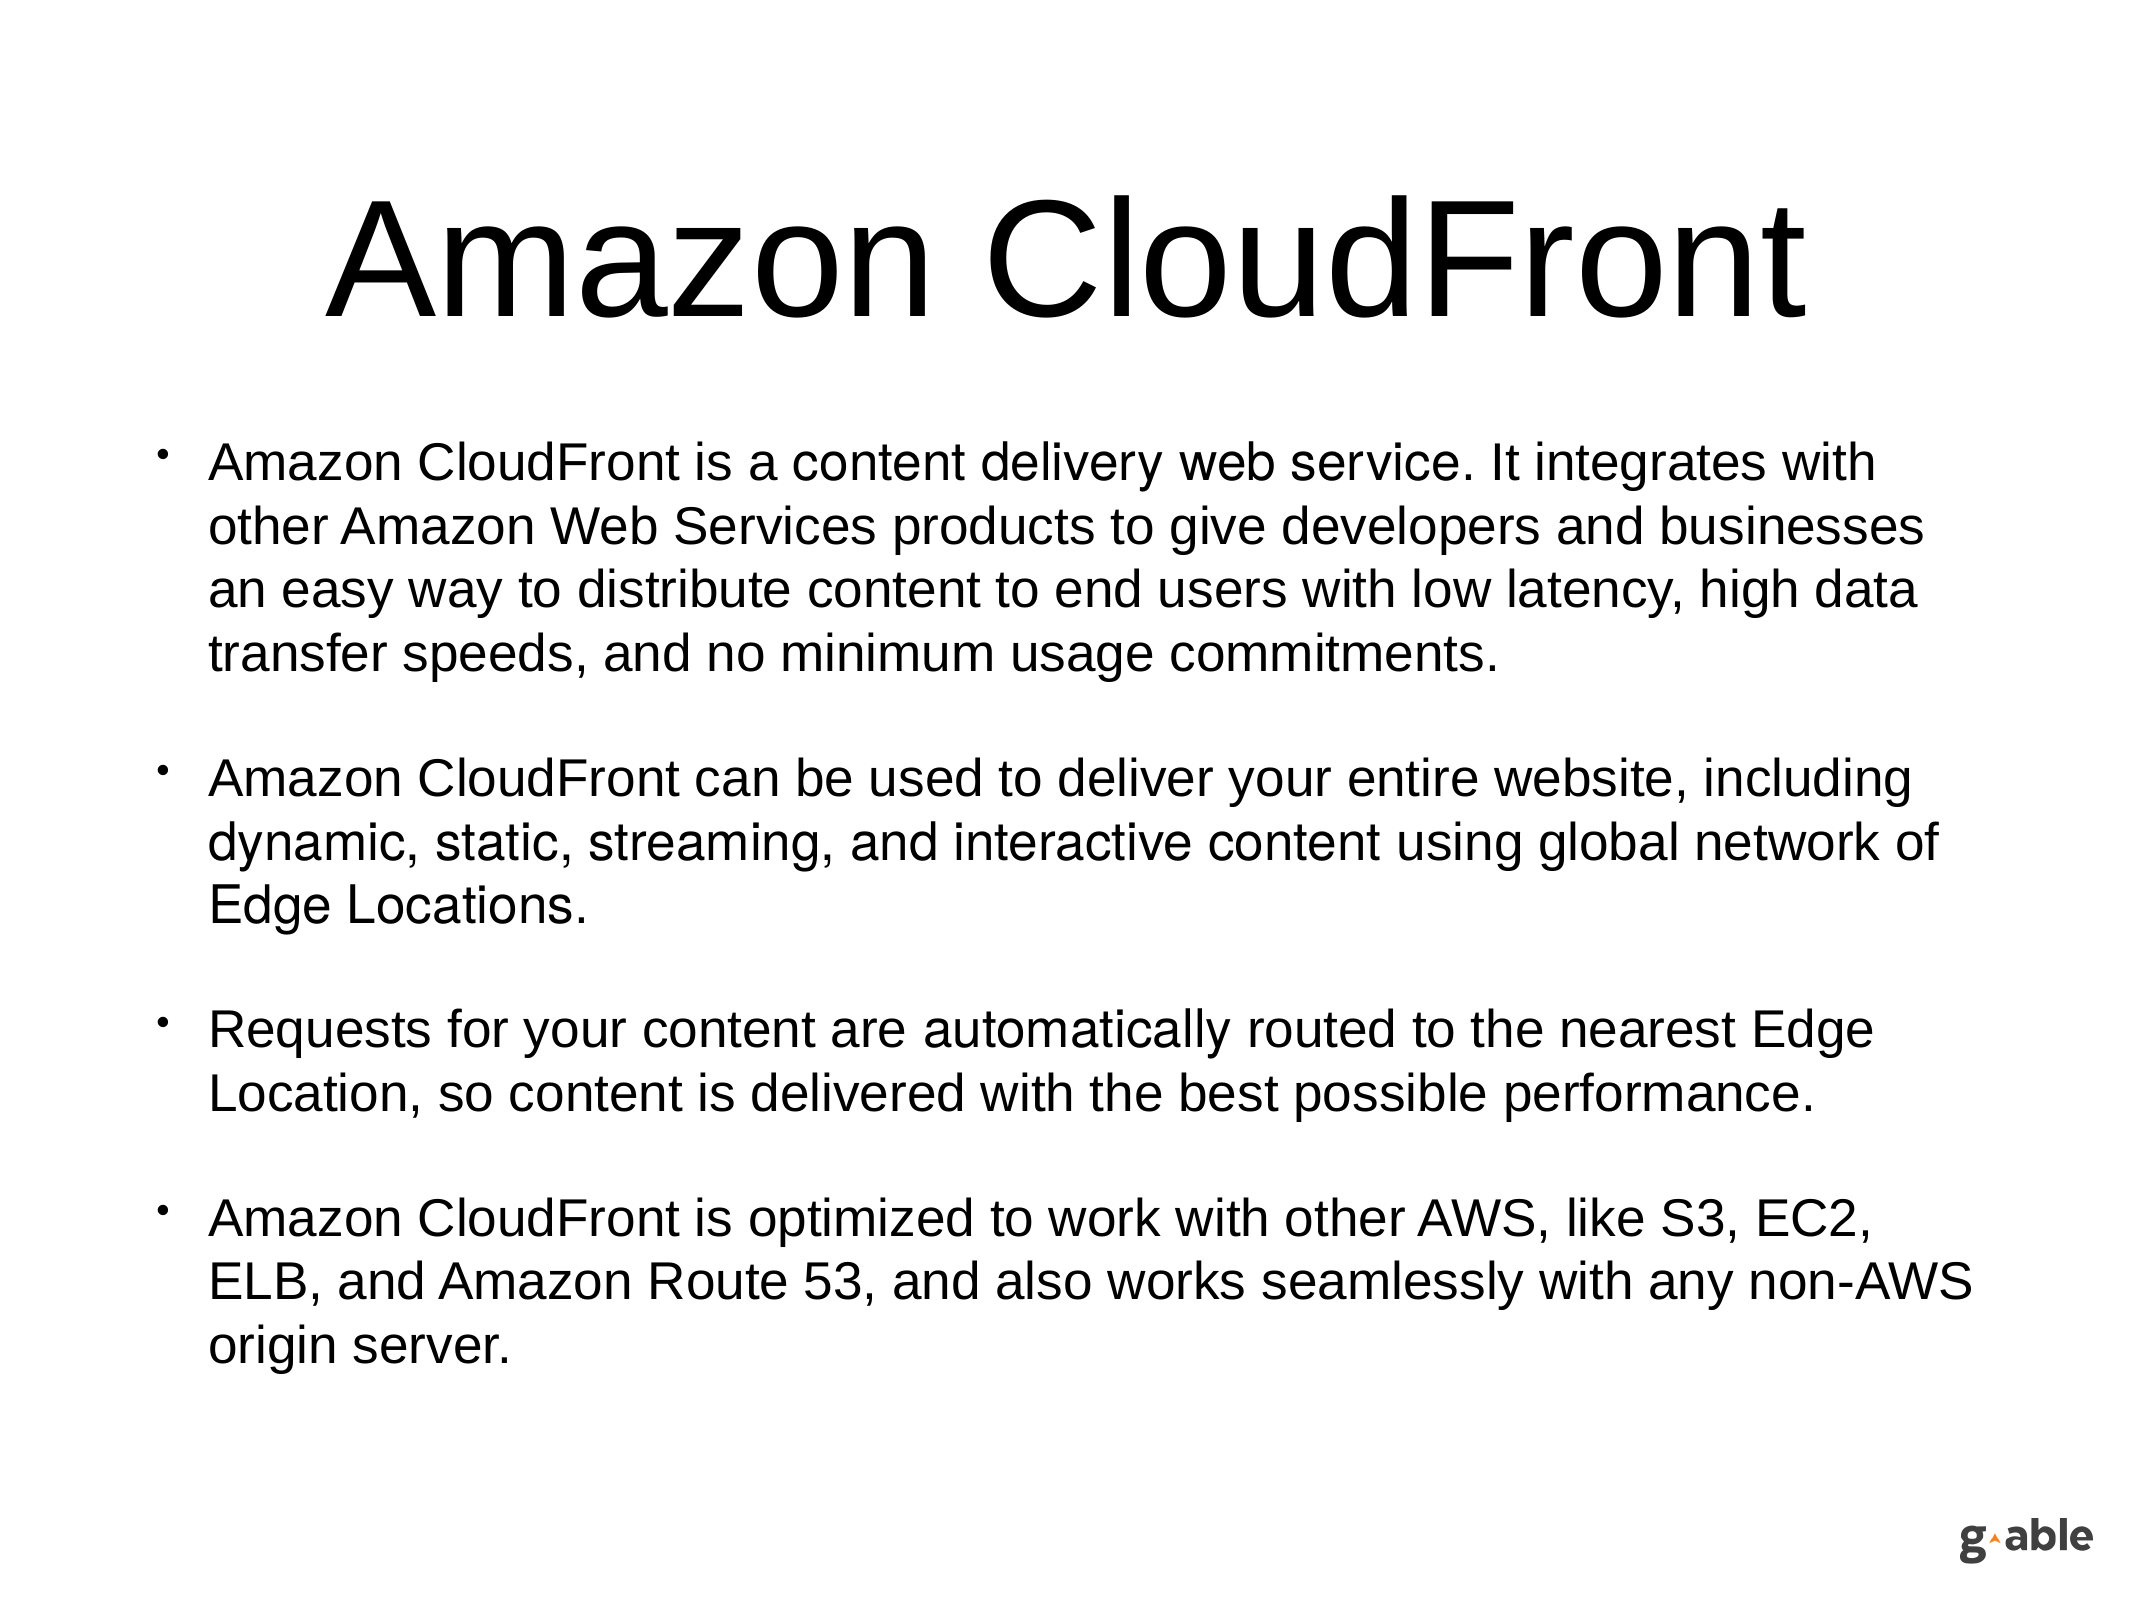

# Amazon CloudFront
Amazon CloudFront is a content delivery web service. It integrates with other Amazon Web Services products to give developers and businesses an easy way to distribute content to end users with low latency, high data transfer speeds, and no minimum usage commitments.
Amazon CloudFront can be used to deliver your entire website, including dynamic, static, streaming, and interactive content using global network of Edge Locations.
Requests for your content are automatically routed to the nearest Edge Location, so content is delivered with the best possible performance.
Amazon CloudFront is optimized to work with other AWS, like S3, EC2, ELB, and Amazon Route 53, and also works seamlessly with any non-AWS origin server.
14